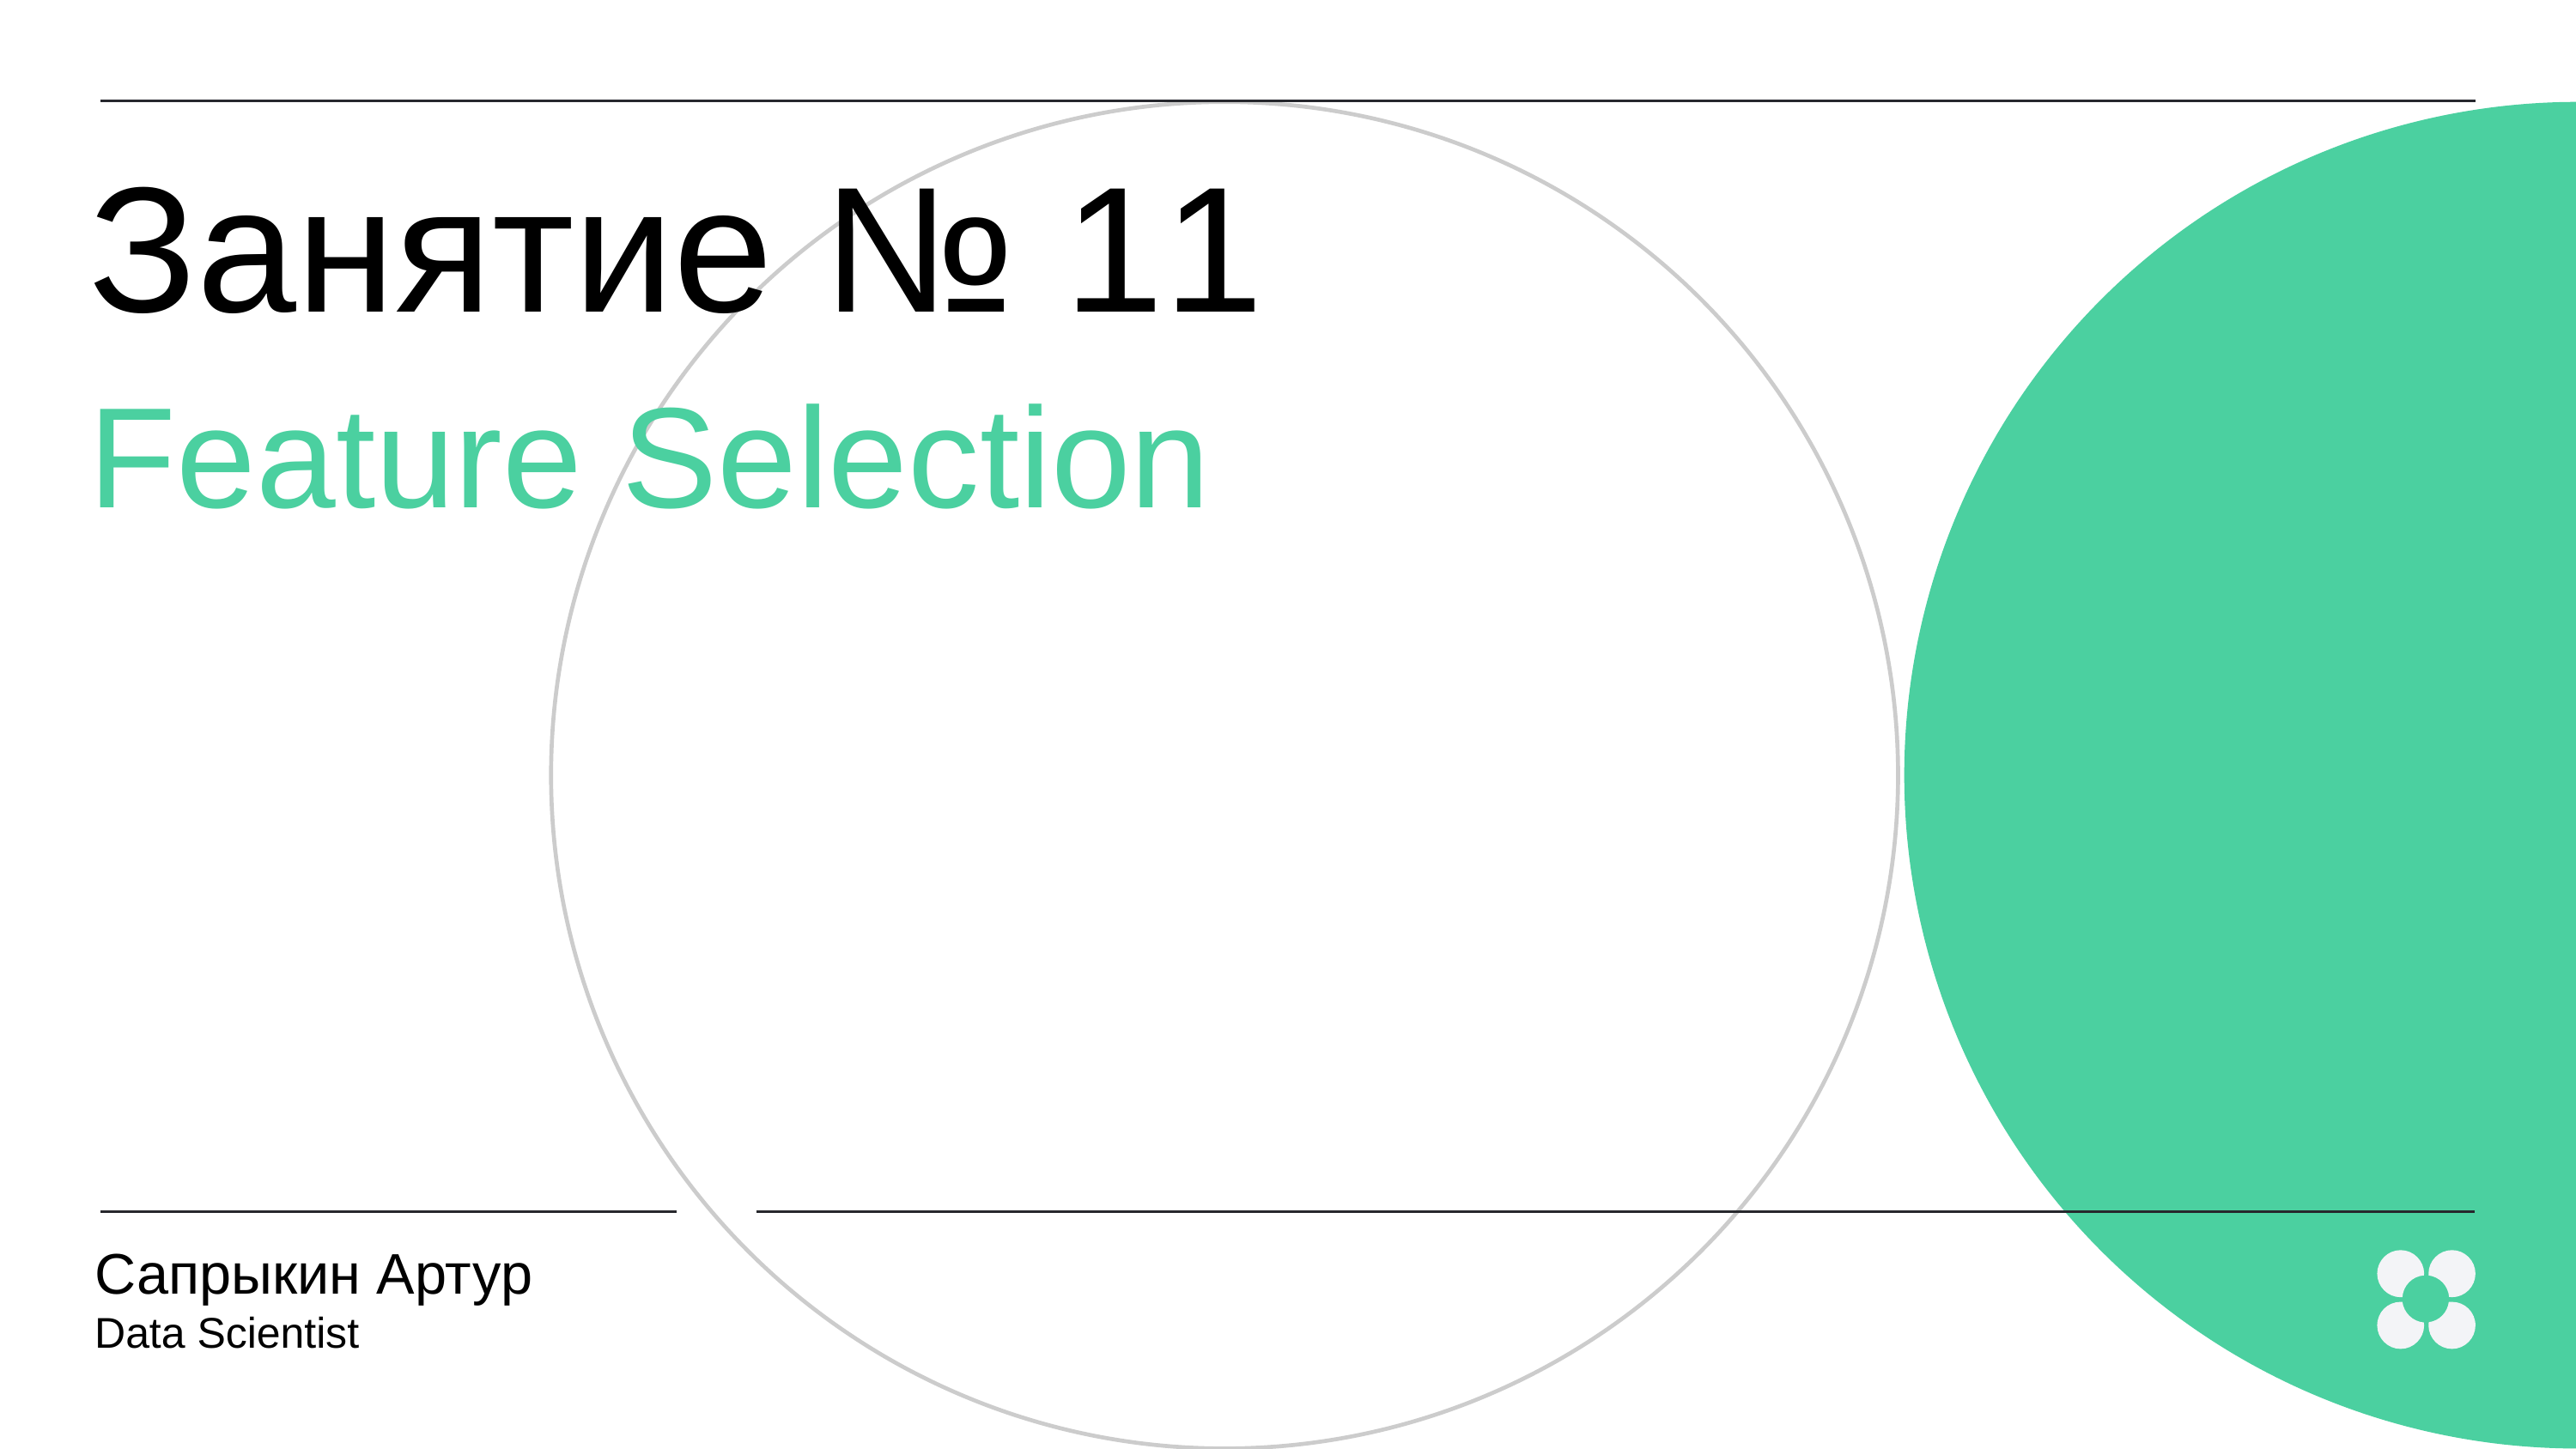

Занятие № 11
Feature Selection
Сапрыкин Артур
Data Scientist